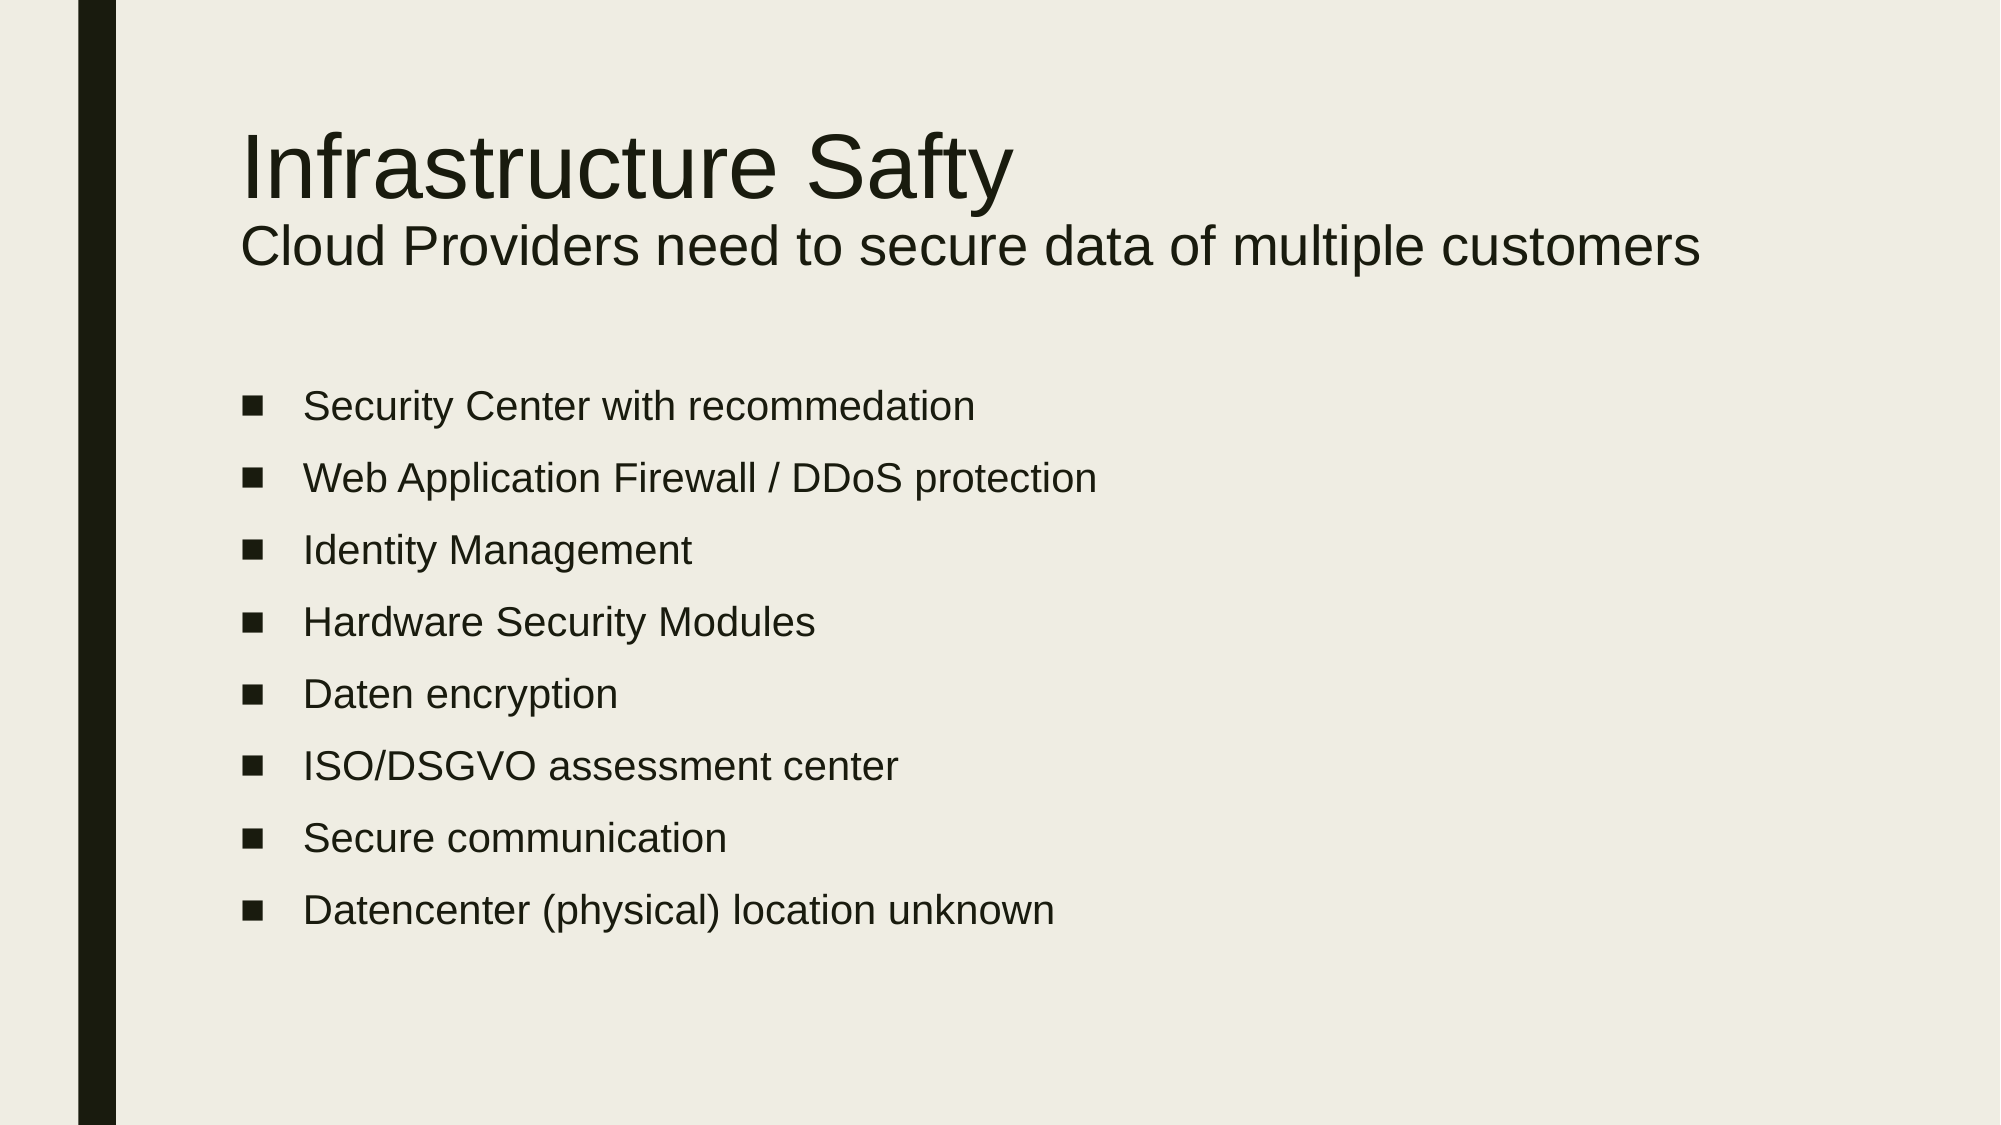

# Infrastructure Safty Cloud Providers need to secure data of multiple customers
Security Center with recommedation
Web Application Firewall / DDoS protection
Identity Management
Hardware Security Modules
Daten encryption
ISO/DSGVO assessment center
Secure communication
Datencenter (physical) location unknown